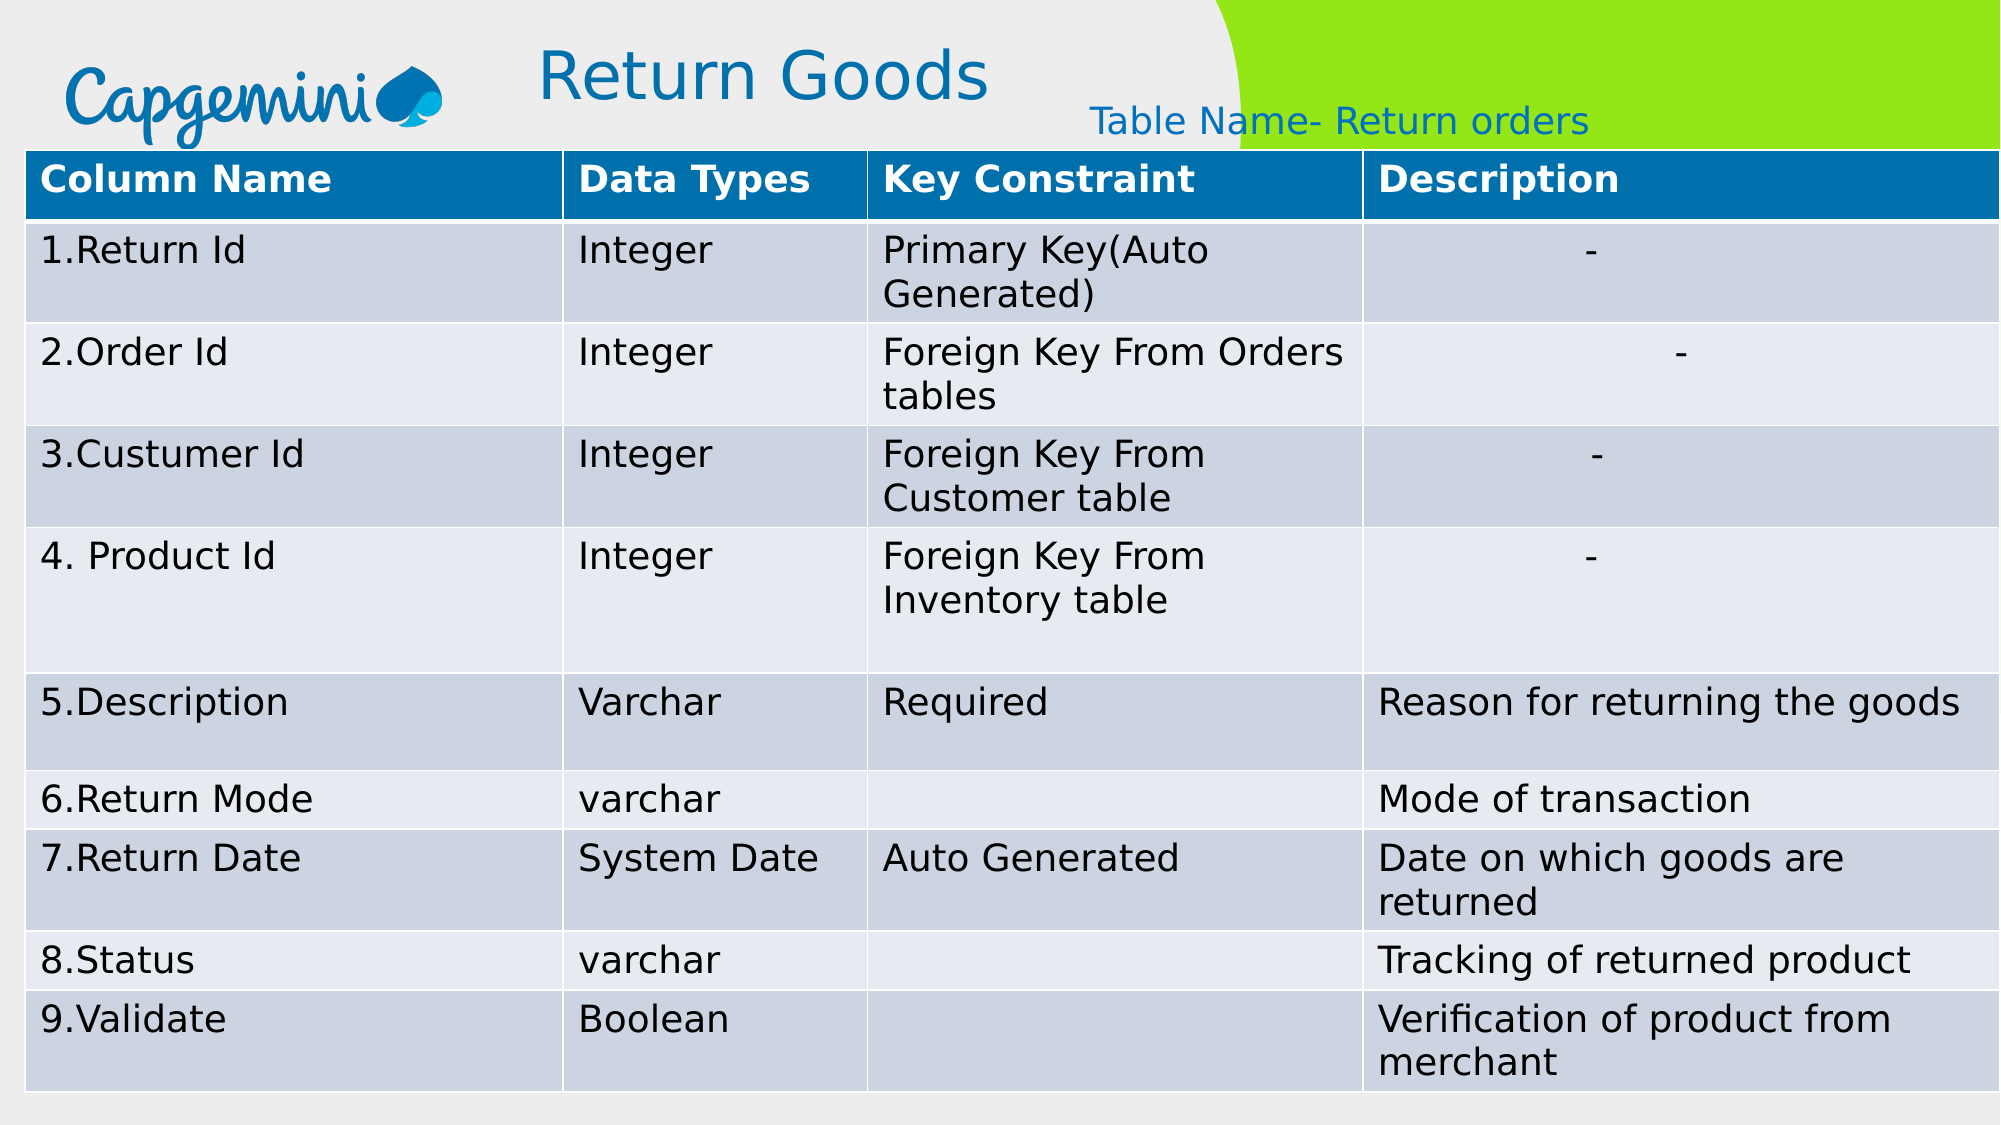

Return Goods
Table Name- Return orders
| Column Name | Data Types | Key Constraint | Description |
| --- | --- | --- | --- |
| 1.Return Id | Integer | Primary Key(Auto Generated) | - |
| 2.Order Id | Integer | Foreign Key From Orders tables | - |
| 3.Custumer Id | Integer | Foreign Key From Customer table | - |
| 4. Product Id | Integer | Foreign Key From Inventory table | - |
| 5.Description | Varchar | Required | Reason for returning the goods |
| 6.Return Mode | varchar |  | Mode of transaction |
| 7.Return Date | System Date | Auto Generated | Date on which goods are returned |
| 8.Status | varchar |  | Tracking of returned product |
| 9.Validate | Boolean |  | Verification of product from merchant |